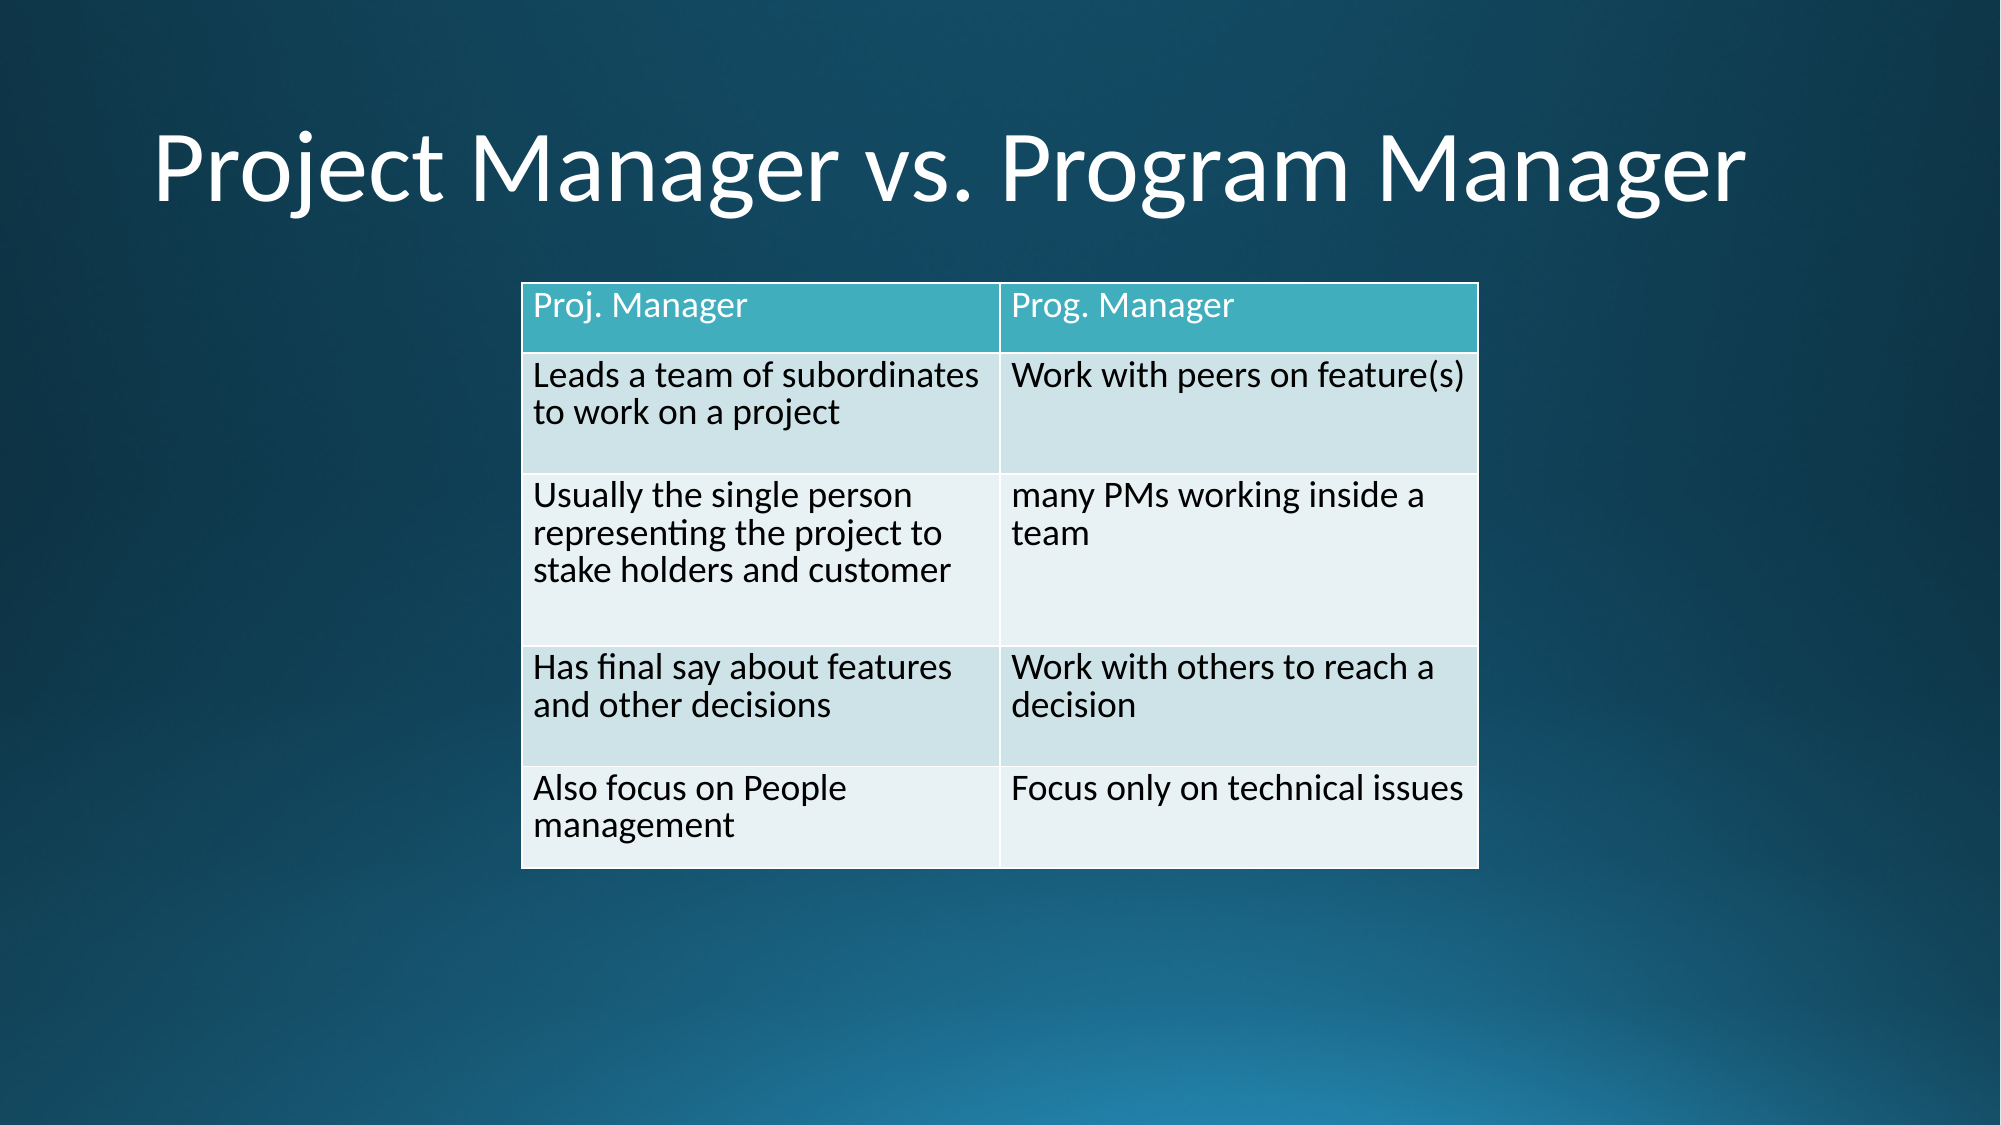

# Project Manager vs. Program Manager
| Proj. Manager | Prog. Manager |
| --- | --- |
| Leads a team of subordinates to work on a project | Work with peers on feature(s) |
| Usually the single person representing the project to stake holders and customer | many PMs working inside a team |
| Has final say about features and other decisions | Work with others to reach a decision |
| Also focus on People management | Focus only on technical issues |